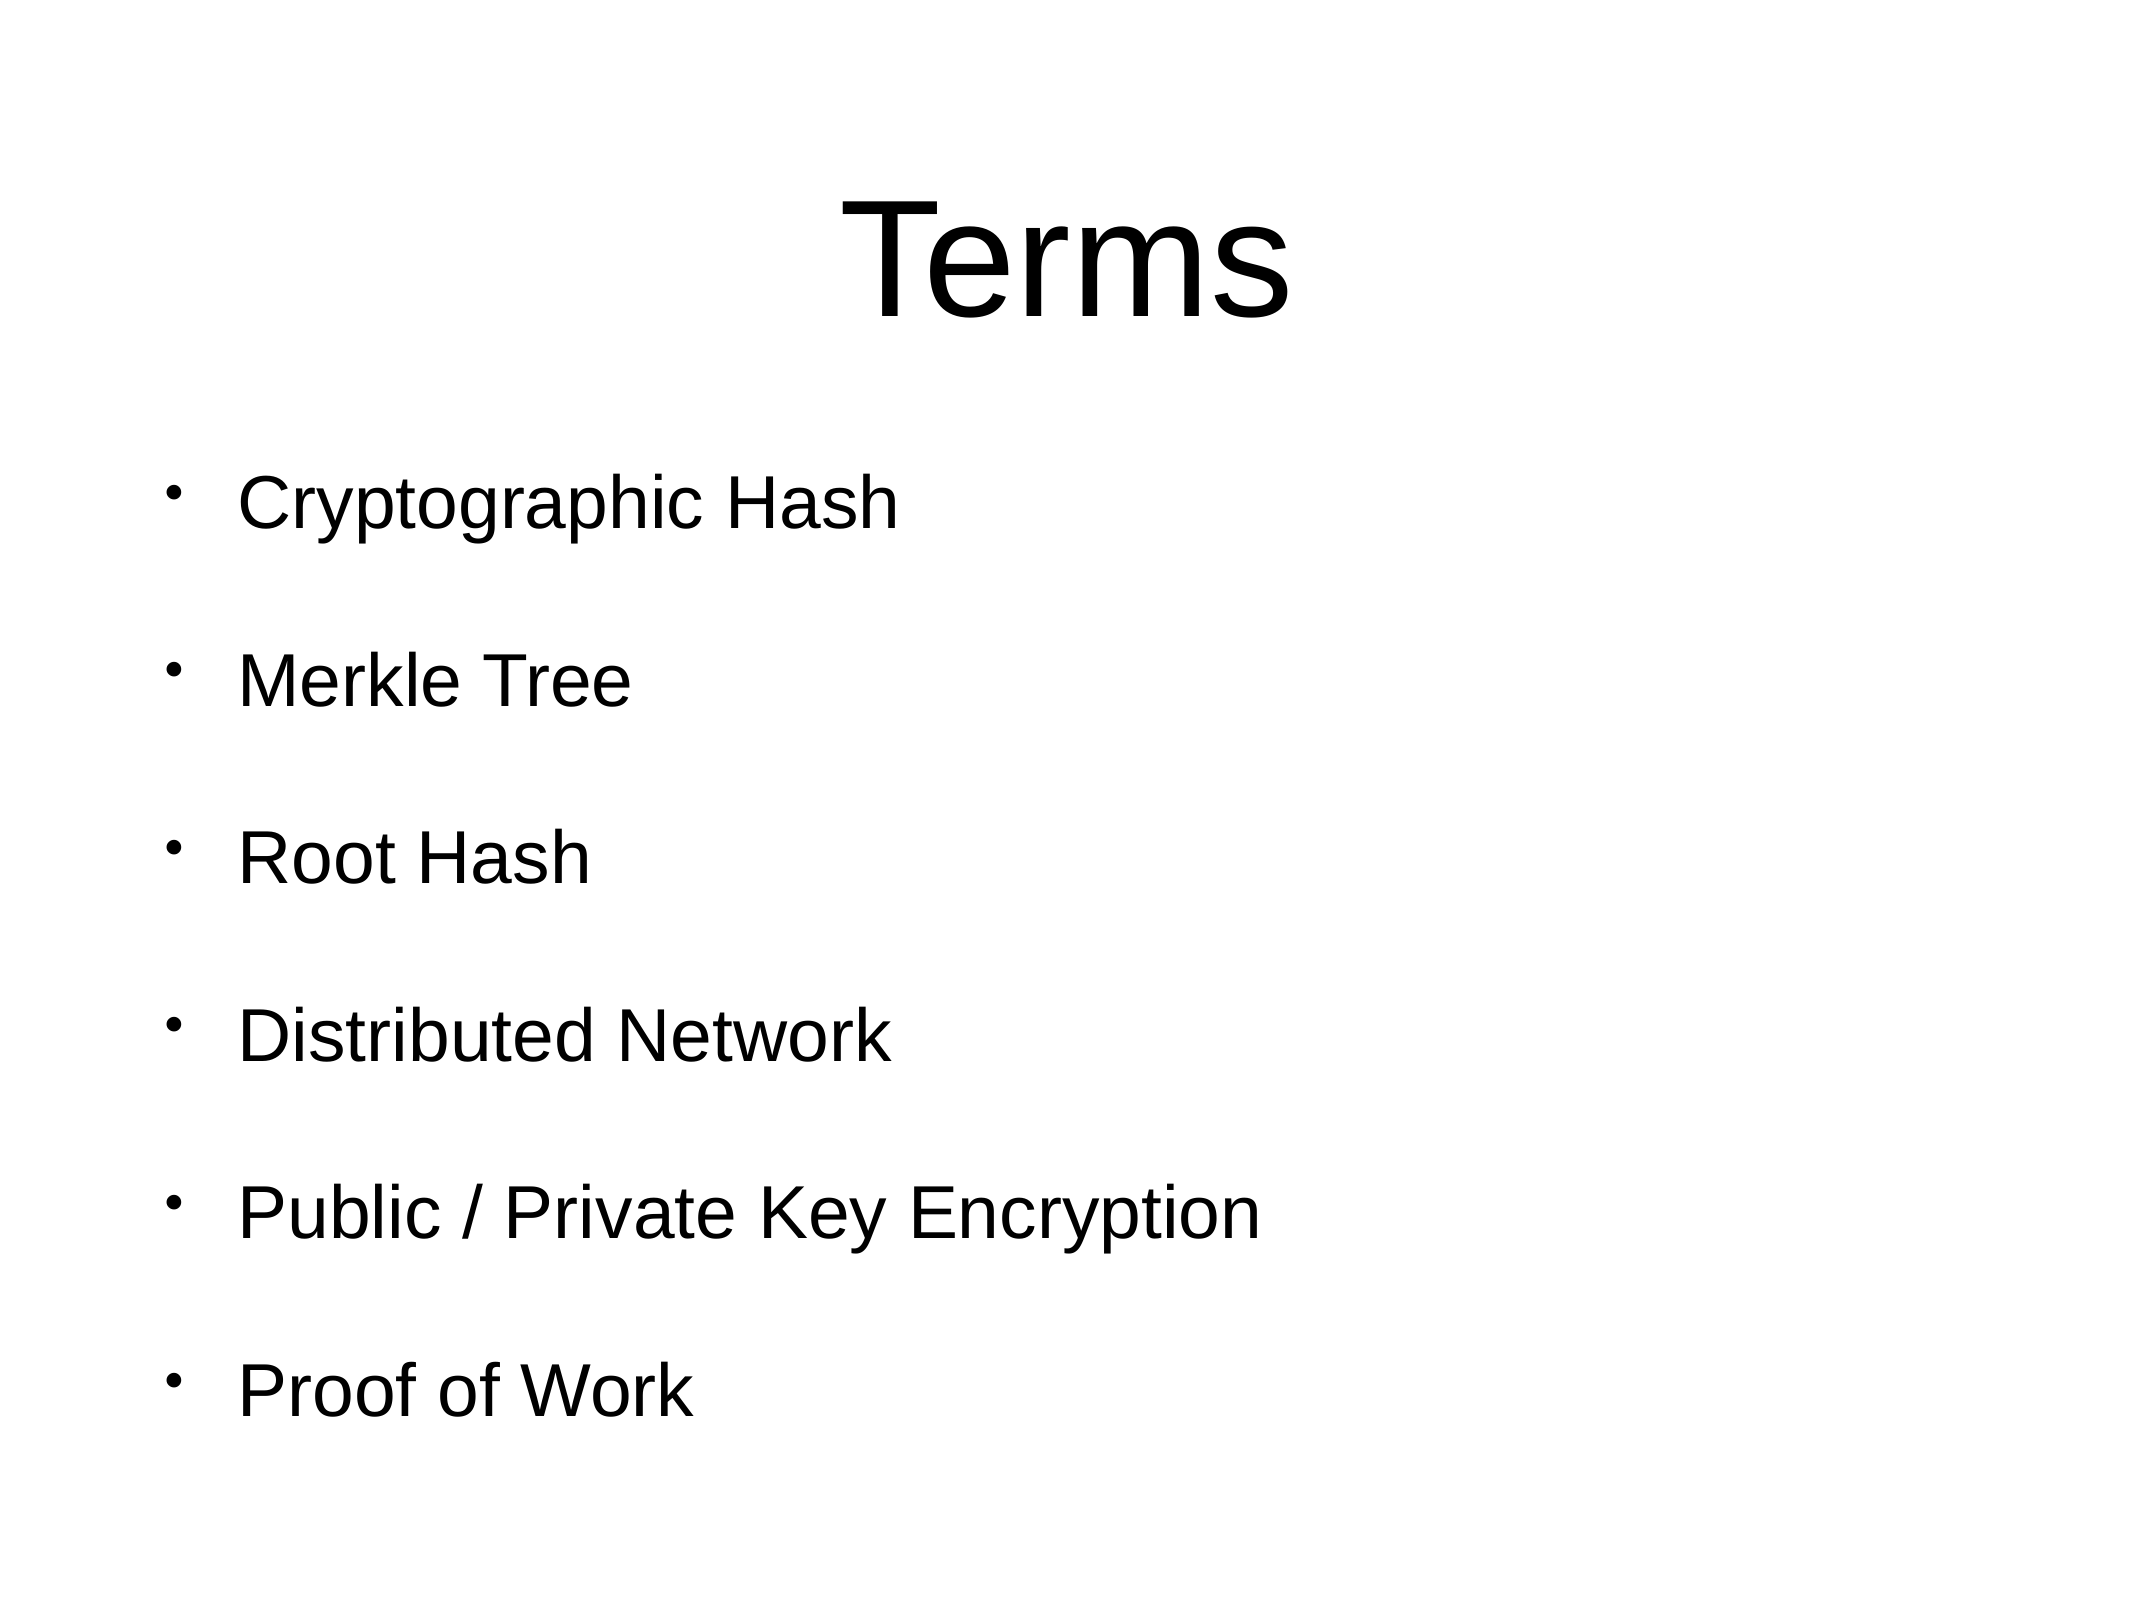

# Terms
Cryptographic Hash
Merkle Tree
Root Hash
Distributed Network
Public / Private Key Encryption
Proof of Work